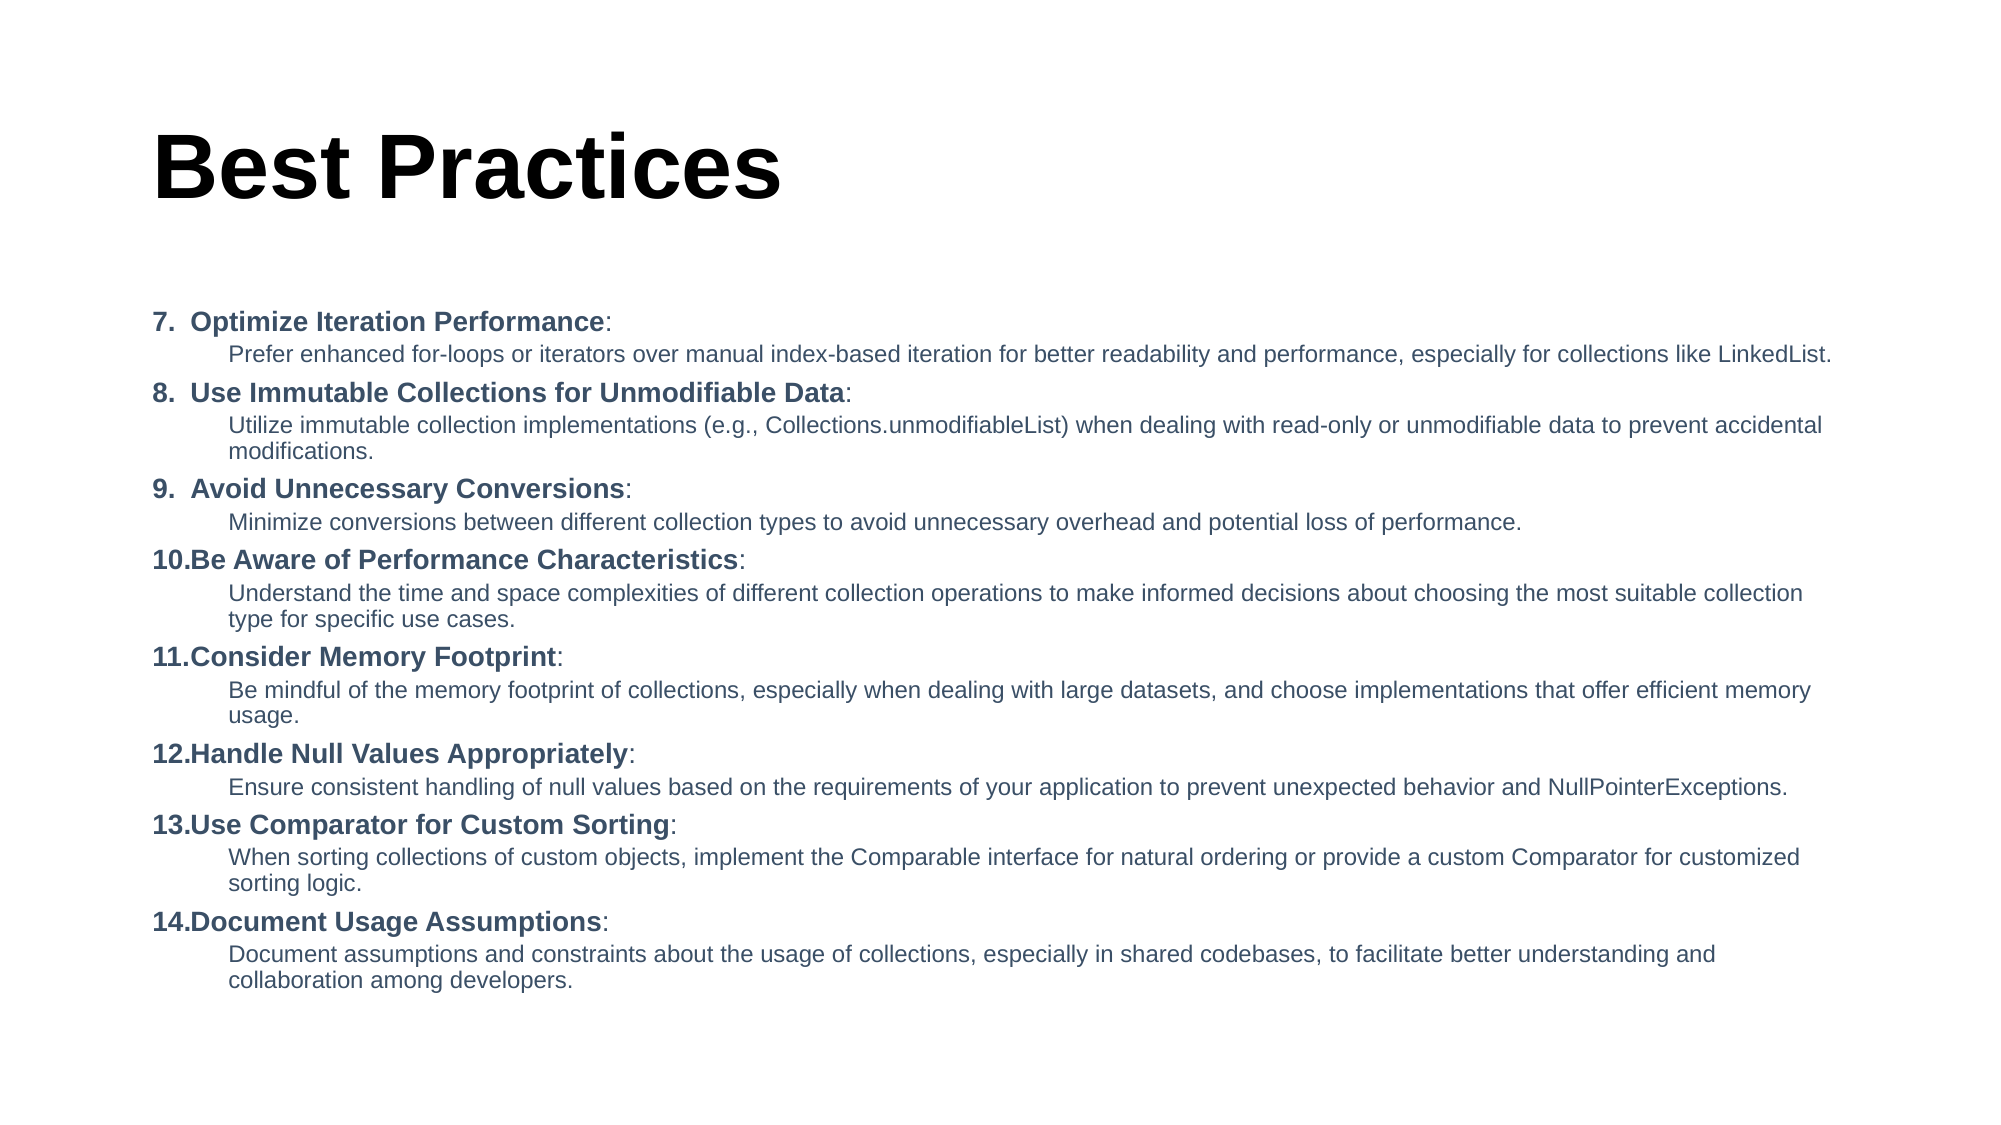

# Best Practices
Optimize Iteration Performance:
Prefer enhanced for-loops or iterators over manual index-based iteration for better readability and performance, especially for collections like LinkedList.
Use Immutable Collections for Unmodifiable Data:
Utilize immutable collection implementations (e.g., Collections.unmodifiableList) when dealing with read-only or unmodifiable data to prevent accidental modifications.
Avoid Unnecessary Conversions:
Minimize conversions between different collection types to avoid unnecessary overhead and potential loss of performance.
Be Aware of Performance Characteristics:
Understand the time and space complexities of different collection operations to make informed decisions about choosing the most suitable collection type for specific use cases.
Consider Memory Footprint:
Be mindful of the memory footprint of collections, especially when dealing with large datasets, and choose implementations that offer efficient memory usage.
Handle Null Values Appropriately:
Ensure consistent handling of null values based on the requirements of your application to prevent unexpected behavior and NullPointerExceptions.
Use Comparator for Custom Sorting:
When sorting collections of custom objects, implement the Comparable interface for natural ordering or provide a custom Comparator for customized sorting logic.
Document Usage Assumptions:
Document assumptions and constraints about the usage of collections, especially in shared codebases, to facilitate better understanding and collaboration among developers.